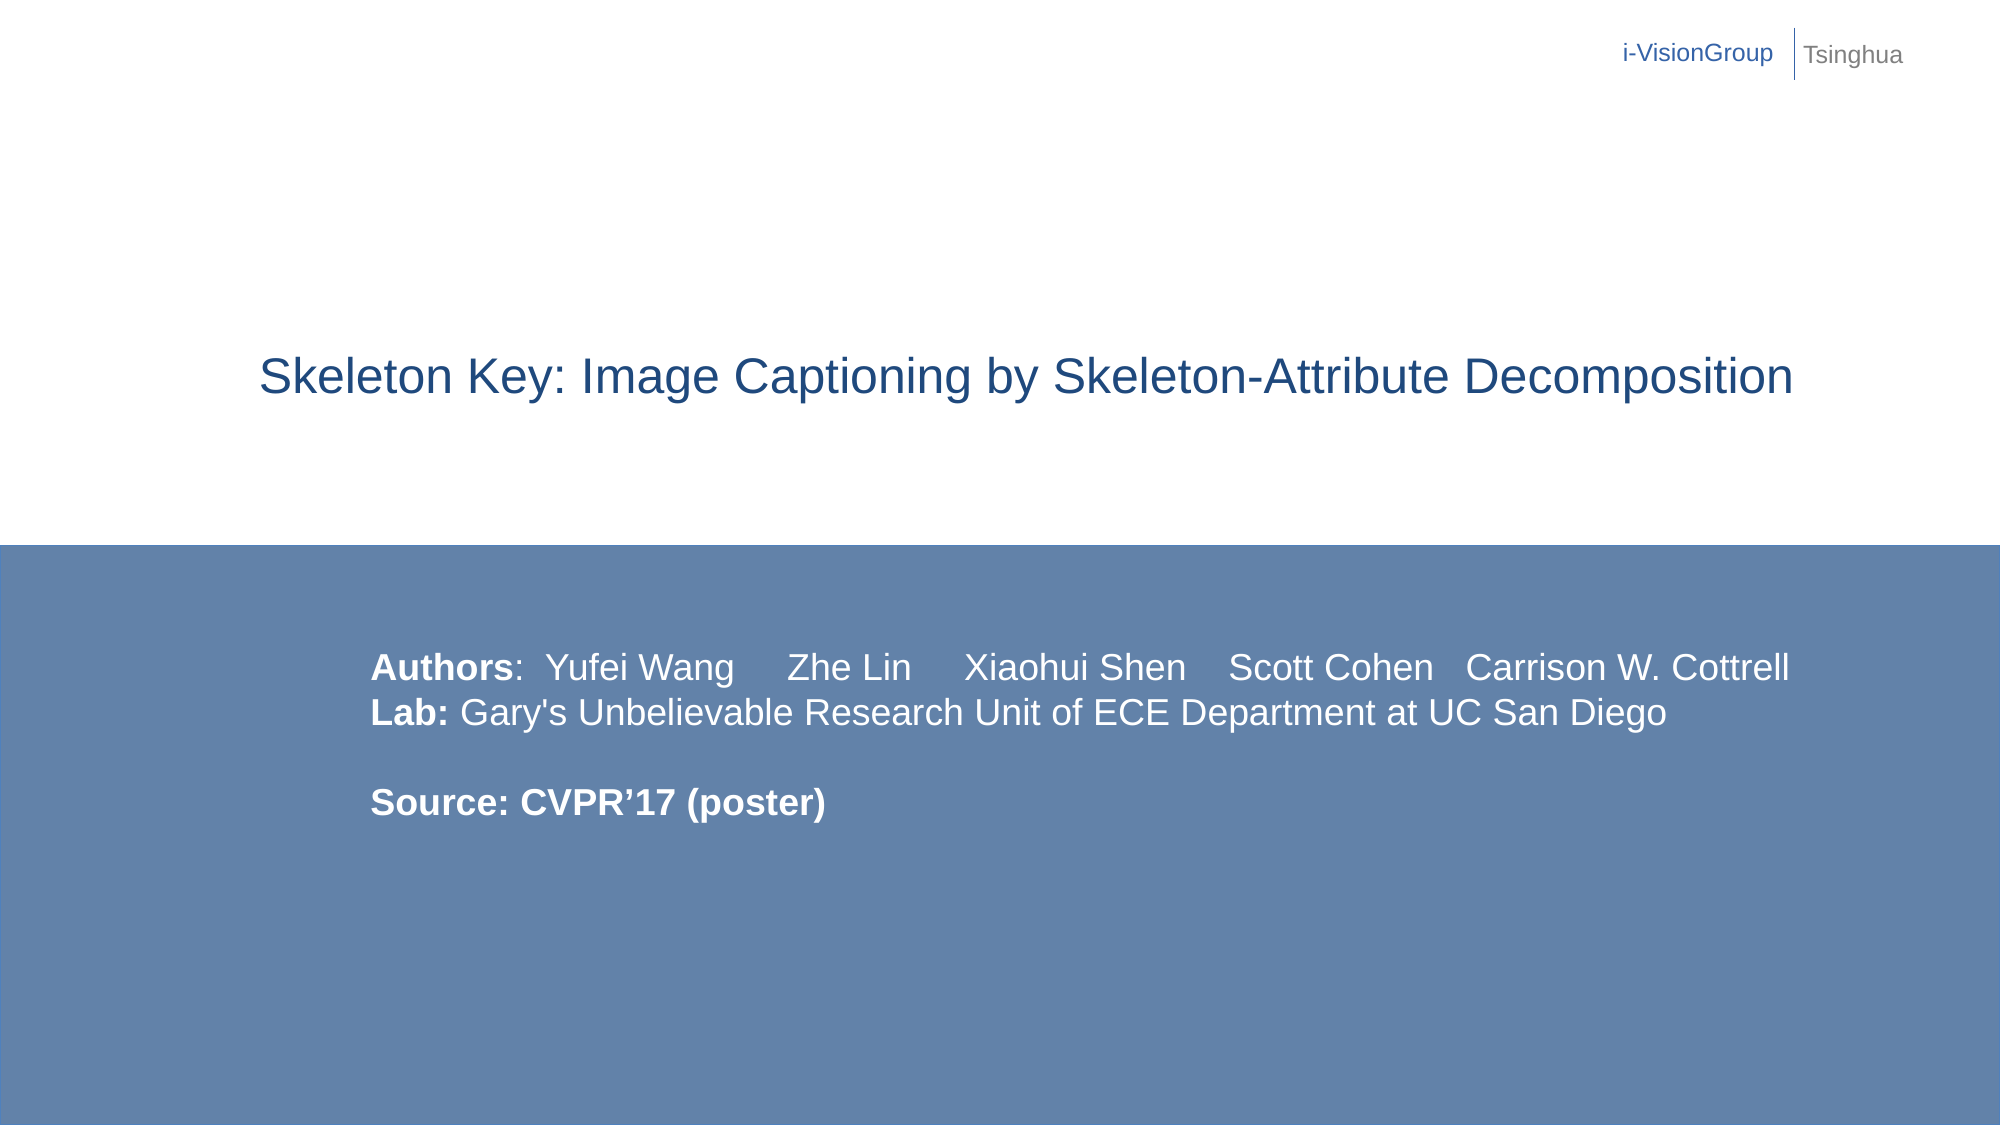

i-VisionGroup
Tsinghua
  Skeleton Key: Image Captioning by Skeleton-Attribute Decomposition

Authors:  Yufei Wang     Zhe Lin     Xiaohui Shen    Scott Cohen   Carrison W. Cottrell
Lab: Gary's Unbelievable Research Unit of ECE Department at UC San Diego

Source: CVPR’17 (poster)